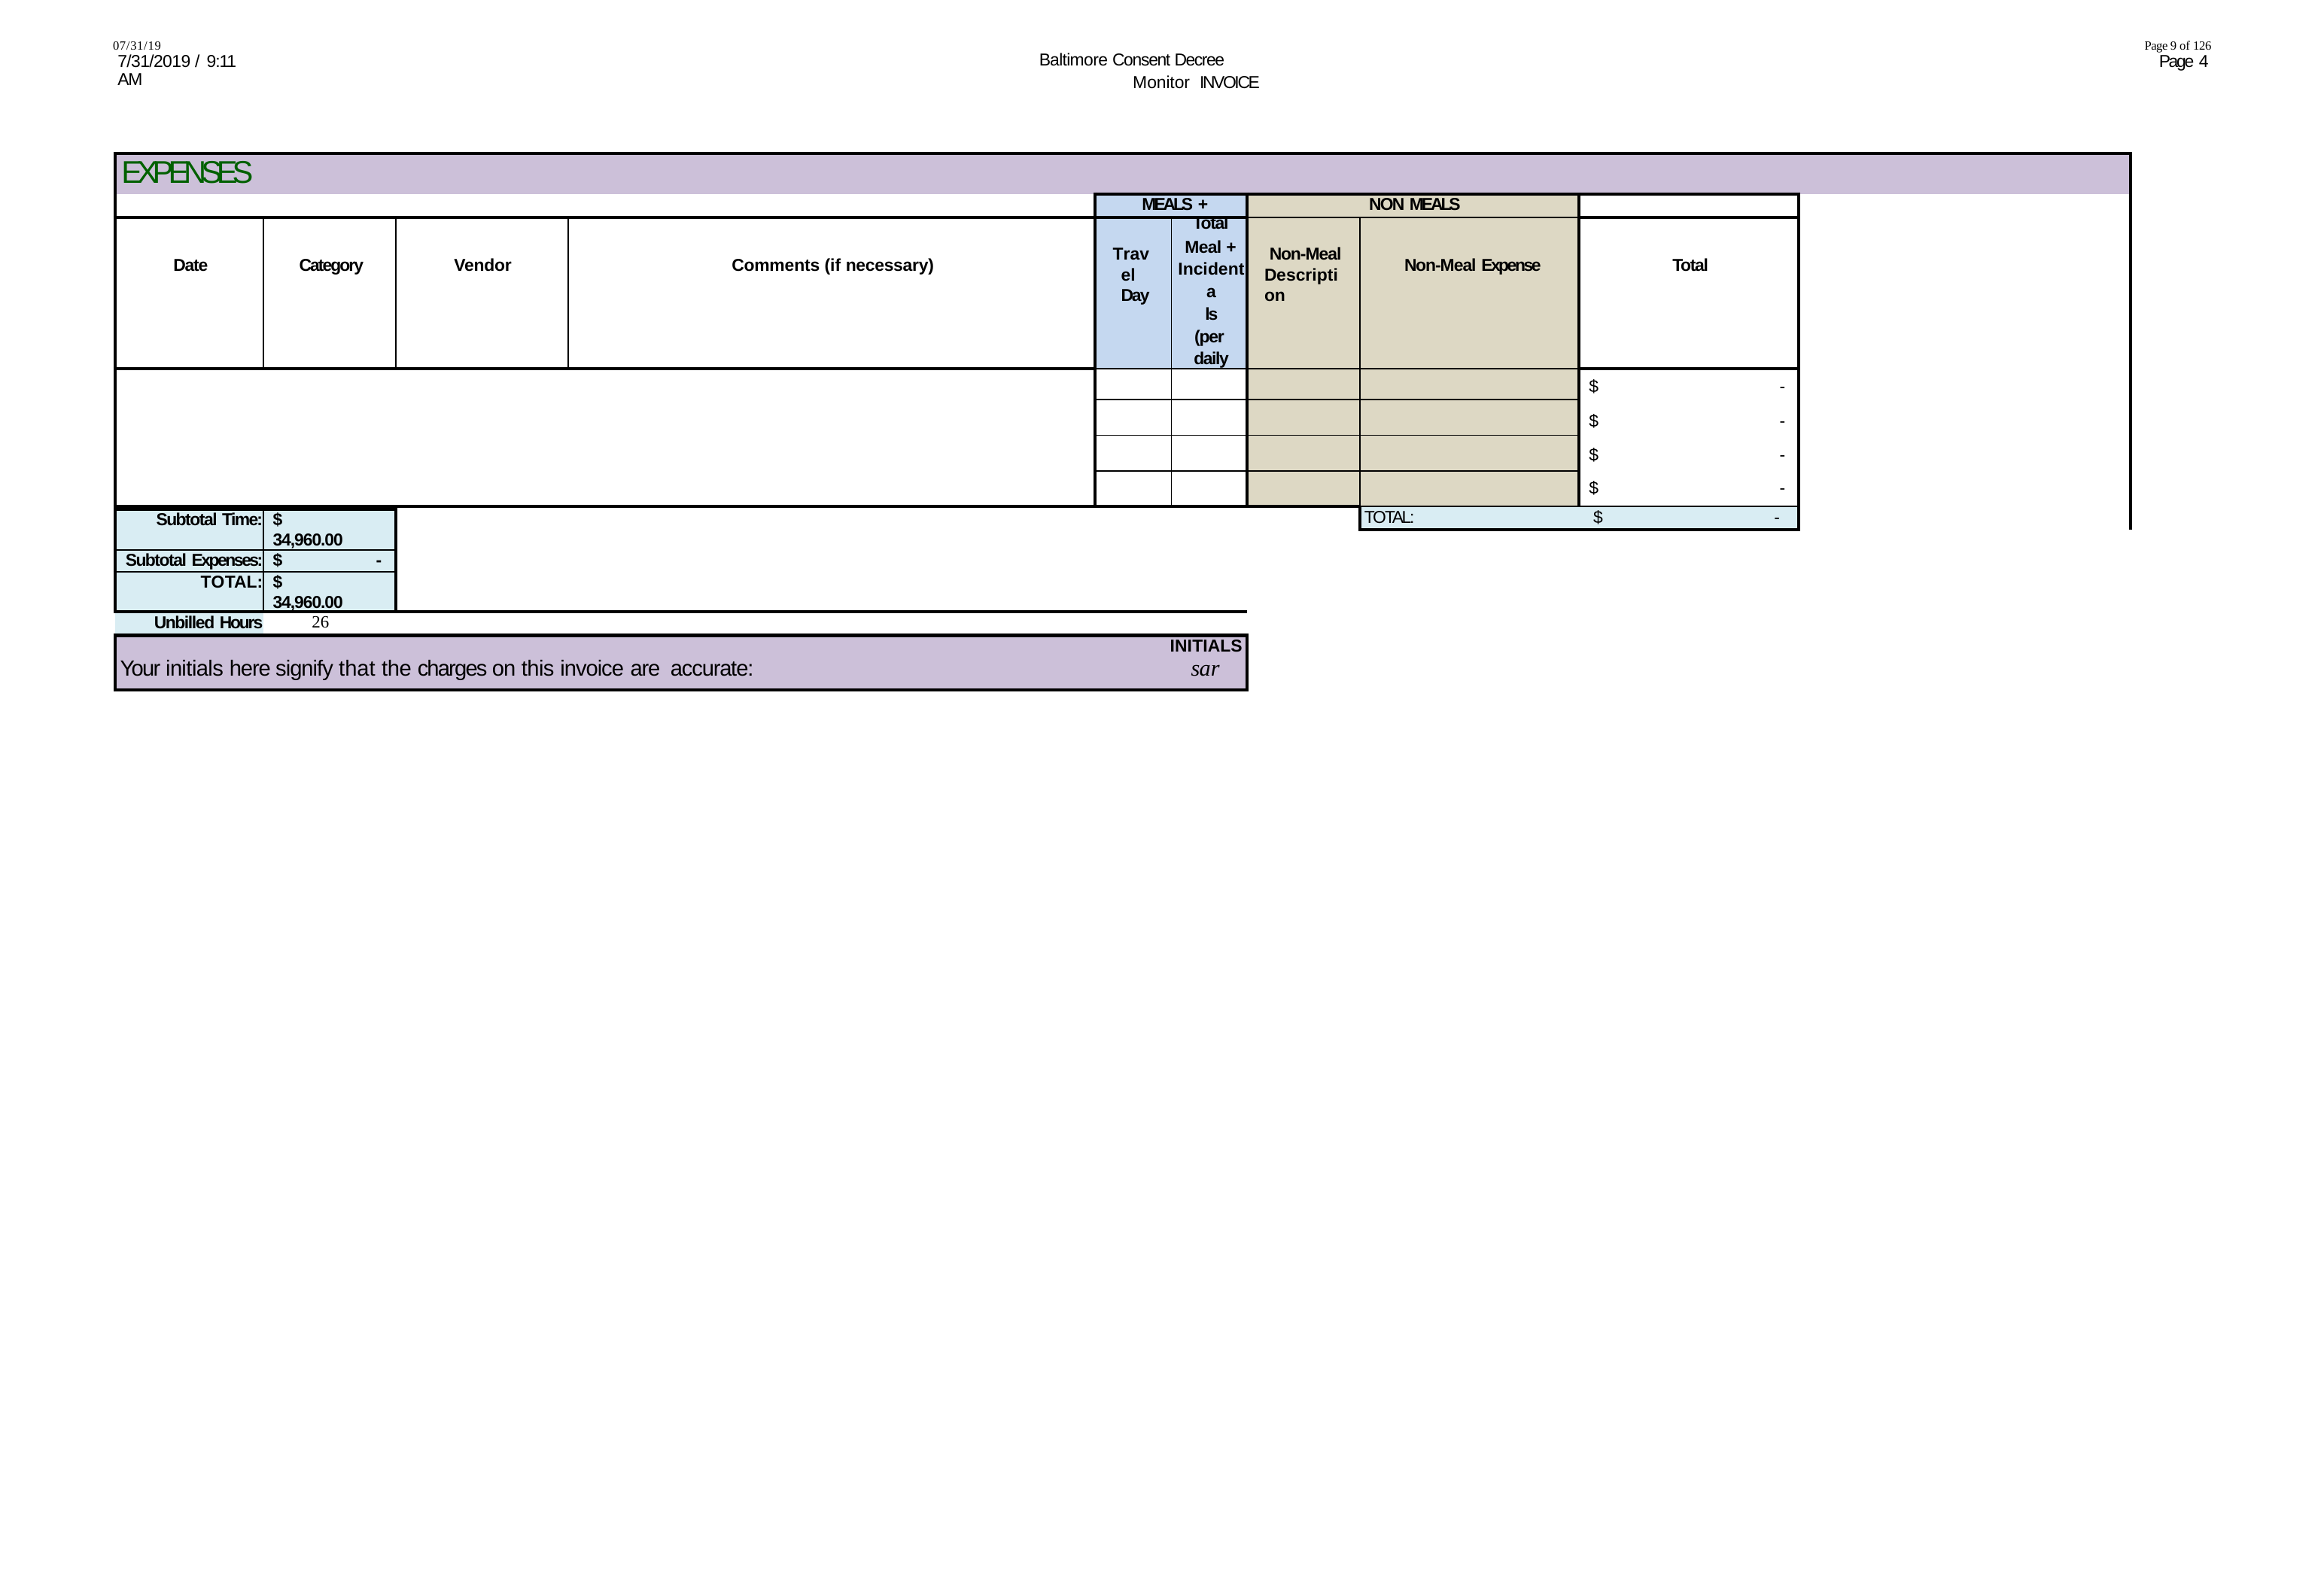

07/31/19
7/31/2019 / 9:11 AM
Page 9 of 126
Page 4
Baltimore Consent Decree Monitor  INVOICE
| EXPENSES |  |  |  |  |  |  |  |  |  |
| --- | --- | --- | --- | --- | --- | --- | --- | --- | --- |
|  |  |  |  | MEALS + |  | NON MEALS |  |  |  |
| Date | Category | Vendor | Comments (if necessary) | Travel Day | Total Meal + Incidenta ls (per daily | Non-Meal Description | Non-Meal Expense | Total |  |
|  |  |  |  |  |  |  |  | $ - $ - $ - $ - |  |
|  |  |  |  |  |  |  |  |  |  |
|  |  |  |  |  |  |  |  |  |  |
|  |  |  |  |  |  |  |  |  |  |
|  |  |  |  |  |  |  | TOTAL: $ - |  |  |
| Subtotal Time: | $ 34,960.00 |  |
| --- | --- | --- |
| Subtotal Expenses: | $ - |  |
| TOTAL: | $ 34,960.00 |  |
| Unbilled Hours | 26 |  |
| INITIALS Your initials here signify that the charges on this invoice are accurate: sar |  |  |